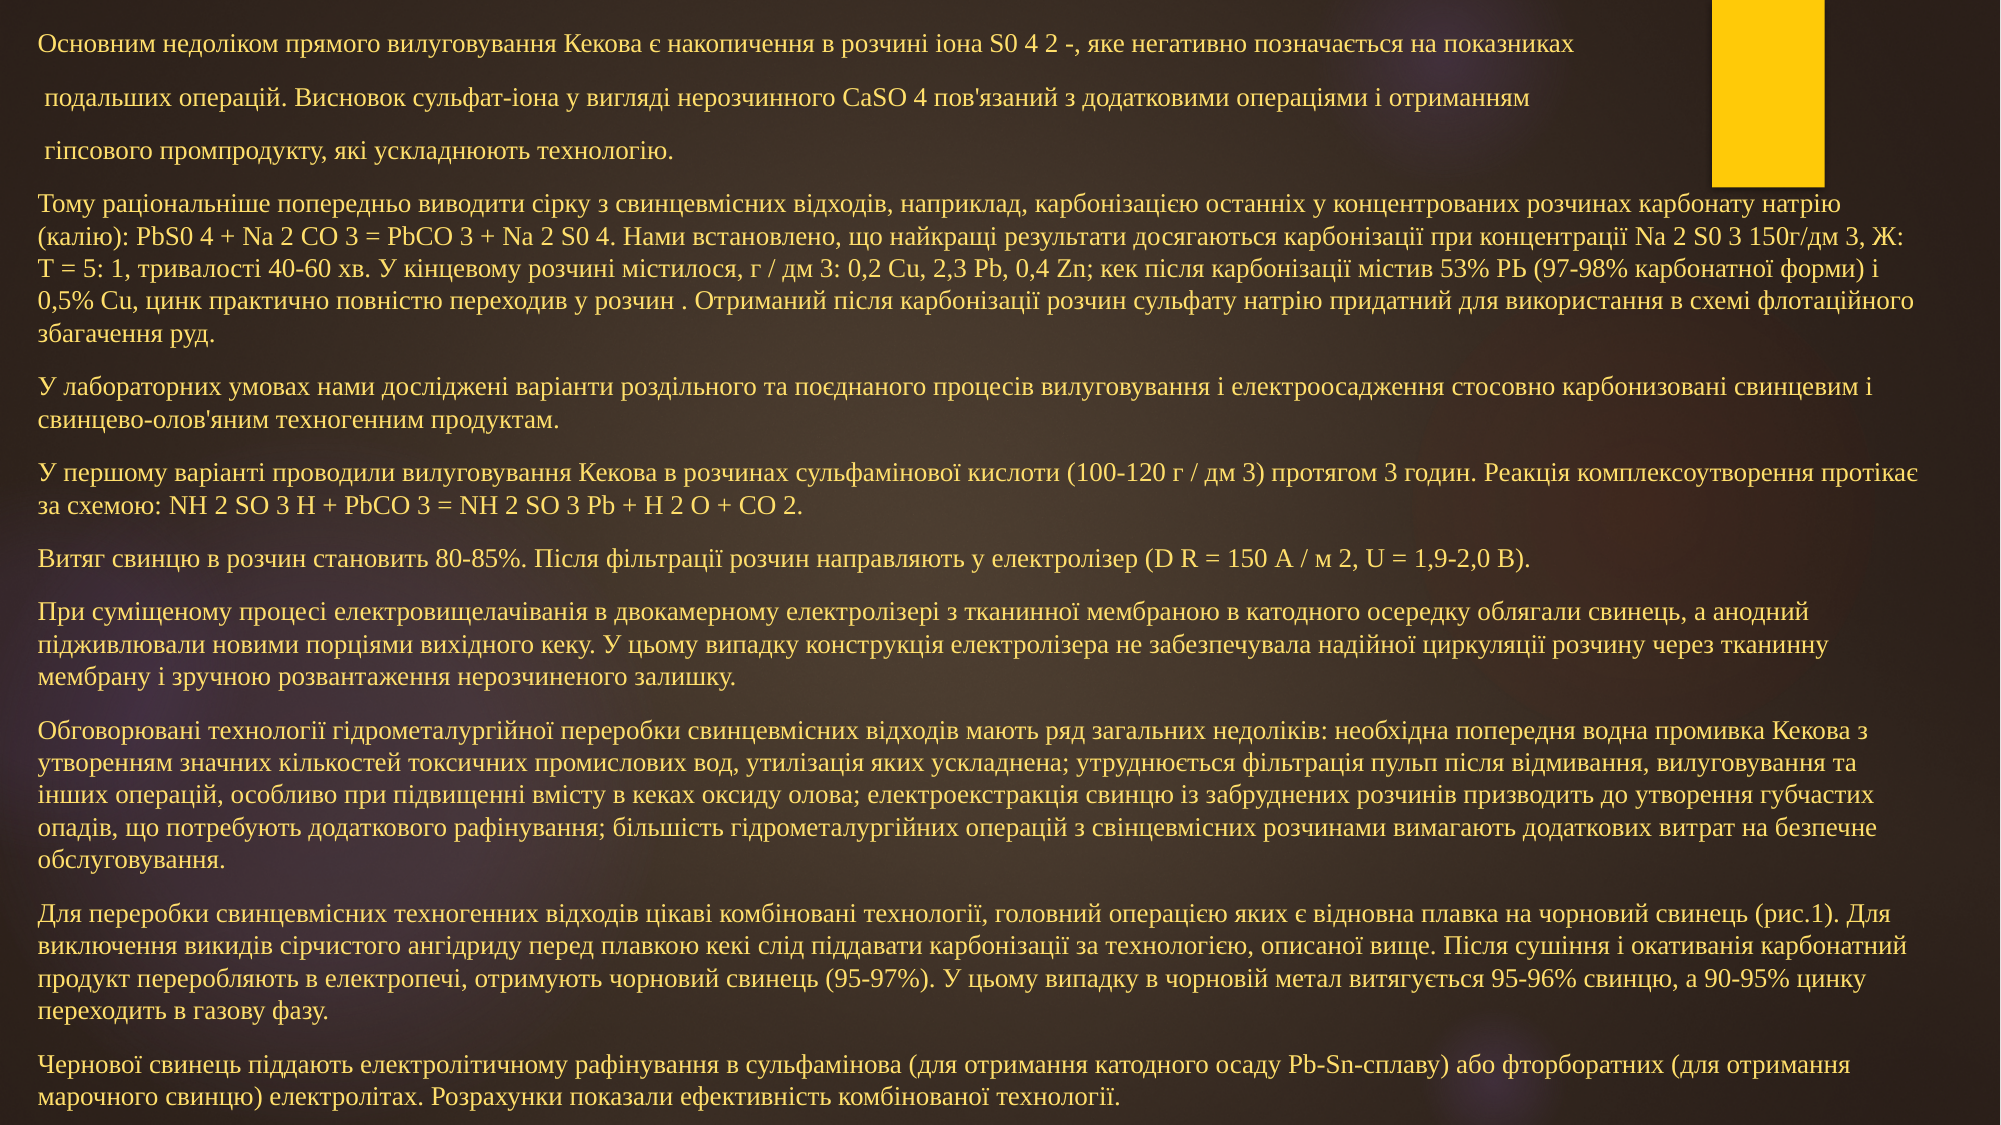

Основним недоліком прямого вилуговування Кекова є накопичення в розчині іона S0 4 2 -, яке негативно позначається на показниках
 подальших операцій. Висновок сульфат-іона у вигляді нерозчинного CaSO 4 пов'язаний з додатковими операціями і отриманням
 гіпсового промпродукту, які ускладнюють технологію.
Тому раціональніше попередньо виводити сірку з свинцевмісних відходів, наприклад, карбонізацією останніх у концентрованих розчинах карбонату натрію (калію): PbS0 4 + Na 2 CO 3 = РbСО 3 + Na 2 S0 4. Нами встановлено, що найкращі результати досягаються карбонізації при концентрації Na 2 S0 3 150г/дм 3, Ж: Т = 5: 1, тривалості 40-60 хв. У кінцевому розчині містилося, г / дм 3: 0,2 Сu, 2,3 Pb, 0,4 Zn; кек після карбонізації містив 53% РЬ (97-98% карбонатної форми) і 0,5% Сu, цинк практично повністю переходив у розчин . Отриманий після карбонізації розчин сульфату натрію придатний для використання в схемі флотаційного збагачення руд.
У лабораторних умовах нами досліджені варіанти роздільного та поєднаного процесів вилуговування і електроосадження стосовно карбонизовані свинцевим і свинцево-олов'яним техногенним продуктам.
У першому варіанті проводили вилуговування Кекова в розчинах сульфамінової кислоти (100-120 г / дм 3) протягом 3 годин. Реакція комплексоутворення протікає за схемою: NH 2 SO 3 H + РbСО 3 = NH 2 SO 3 Pb + H 2 O + CO 2.
Витяг свинцю в розчин становить 80-85%. Після фільтрації розчин направляють у електролізер (D R = 150 А / м 2, U = 1,9-2,0 В).
При суміщеному процесі електровищелачіванія в двокамерному електролізері з тканинної мембраною в катодного осередку облягали свинець, а анодний підживлювали новими порціями вихідного кеку. У цьому випадку конструкція електролізера не забезпечувала надійної циркуляції розчину через тканинну мембрану і зручною розвантаження нерозчиненого залишку.
Обговорювані технології гідрометалургійної переробки свинцевмісних відходів мають ряд загальних недоліків: необхідна попередня водна промивка Кекова з утворенням значних кількостей токсичних промислових вод, утилізація яких ускладнена; утруднюється фільтрація пульп після відмивання, вилуговування та інших операцій, особливо при підвищенні вмісту в кеках оксиду олова; електроекстракція свинцю із забруднених розчинів призводить до утворення губчастих опадів, що потребують додаткового рафінування; більшість гідрометалургійних операцій з свінцевмісних розчинами вимагають додаткових витрат на безпечне обслуговування.
Для переробки свинцевмісних техногенних відходів цікаві комбіновані технології, головний операцією яких є відновна плавка на чорновий свинець (рис.1). Для виключення викидів сірчистого ангідриду перед плавкою кекі слід піддавати карбонізації за технологією, описаної вище. Після сушіння і окативанія карбонатний продукт переробляють в електропечі, отримують чорновий свинець (95-97%). У цьому випадку в чорновій метал витягується 95-96% свинцю, а 90-95% цинку переходить в газову фазу.
Чернової свинець піддають електролітичному рафінування в сульфамінова (для отримання катодного осаду Pb-Sn-сплаву) або фторборатних (для отримання марочного свинцю) електролітах. Розрахунки показали ефективність комбінованої технології.